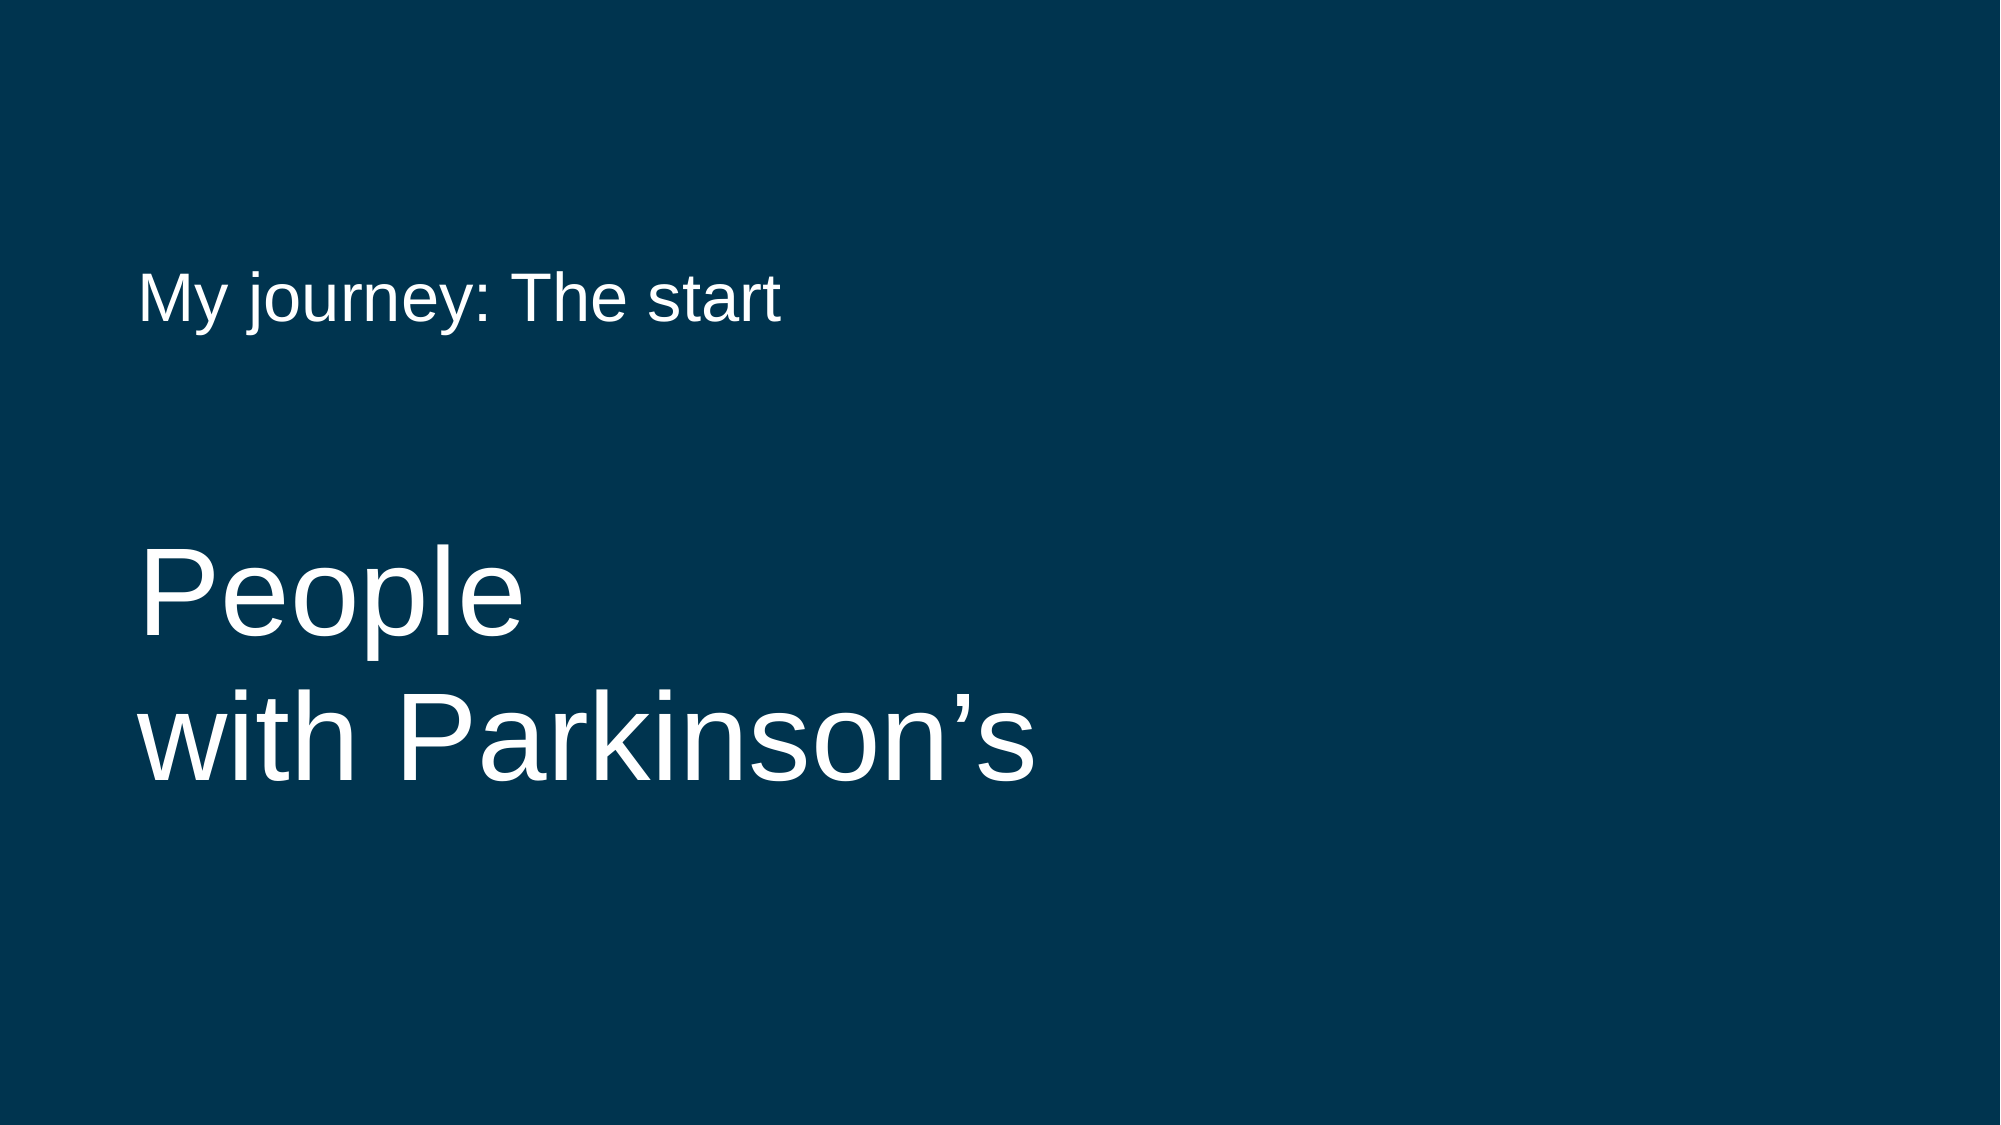

My journey: The start
People
with Parkinson’s